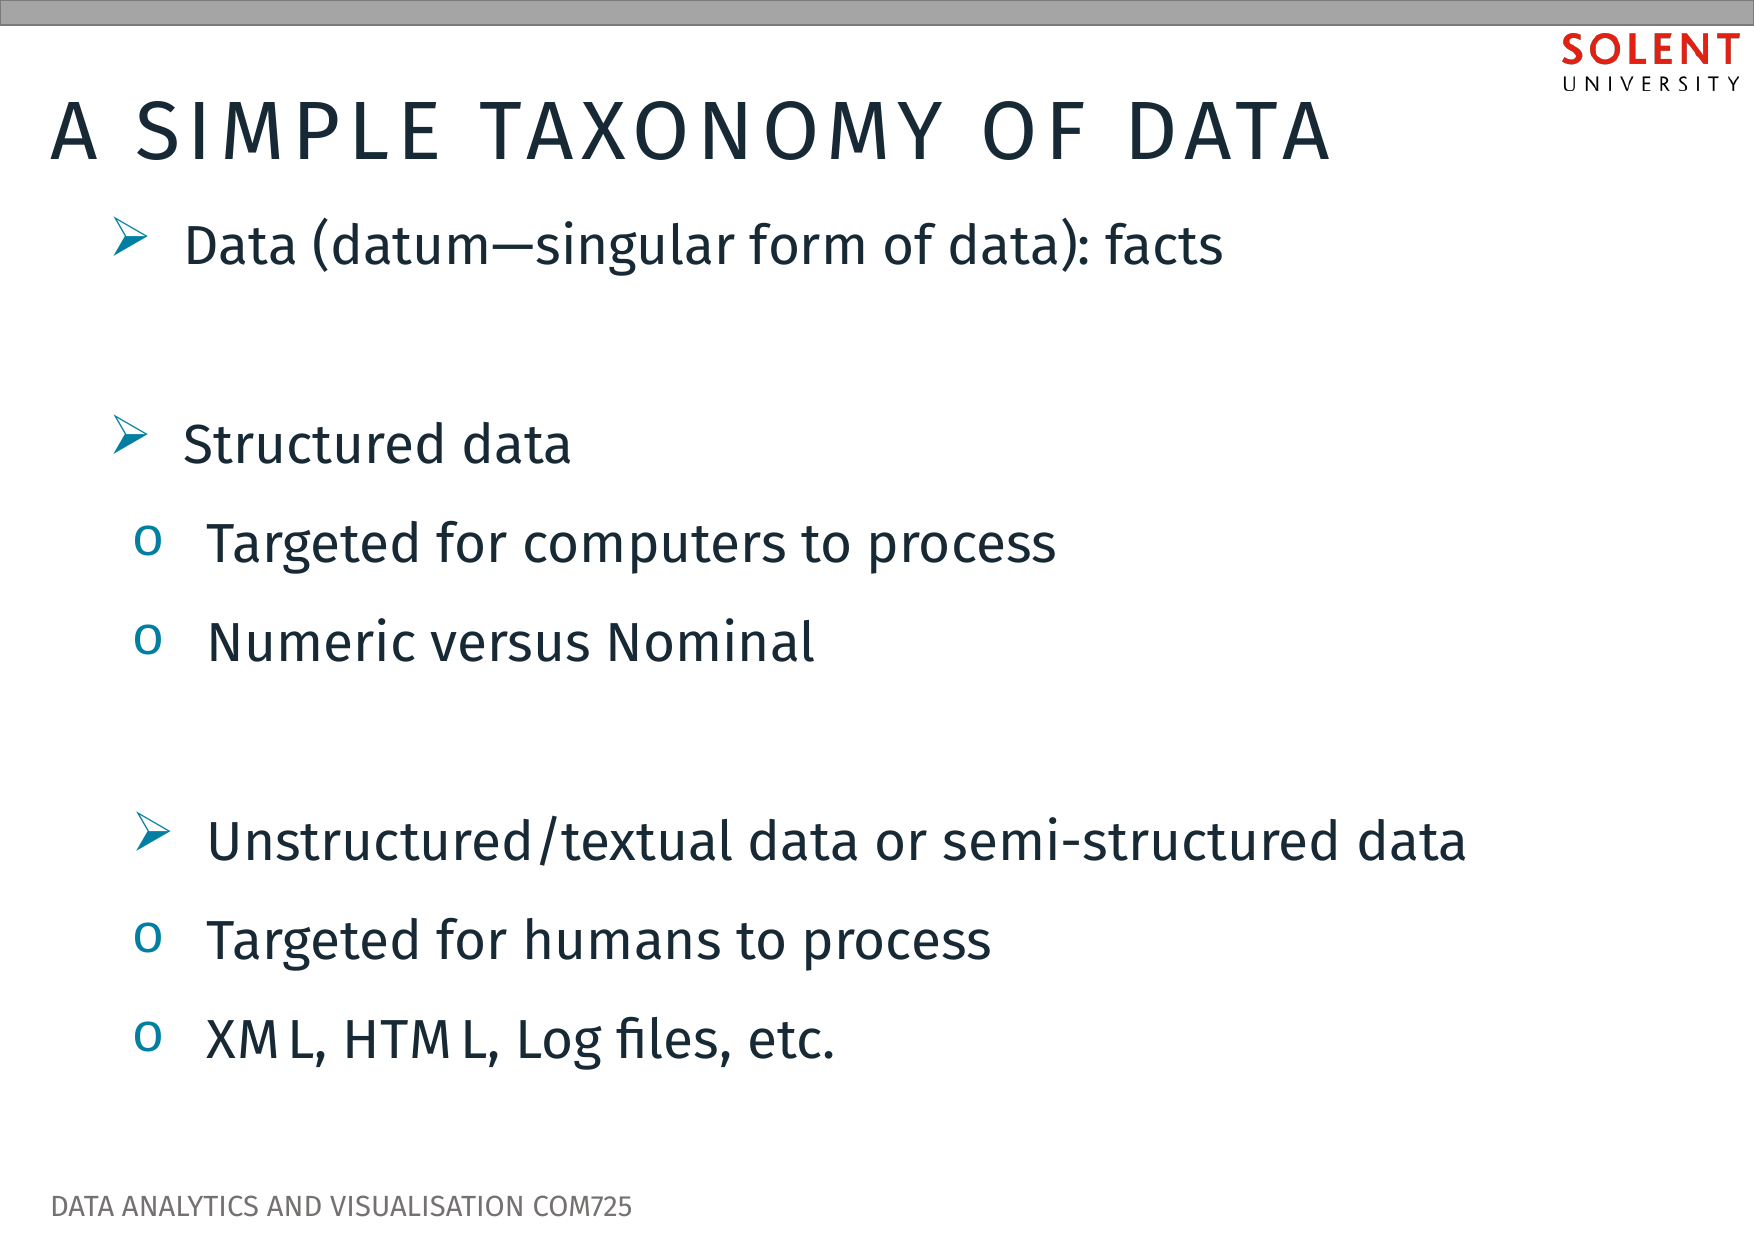

# A Simple Taxonomy of Data
Data (datum—singular form of data): facts

Structured data
Targeted for computers to process
Numeric versus Nominal

Unstructured/textual data or semi-structured data
Targeted for humans to process
X M L, H T M L, Log files, etc.